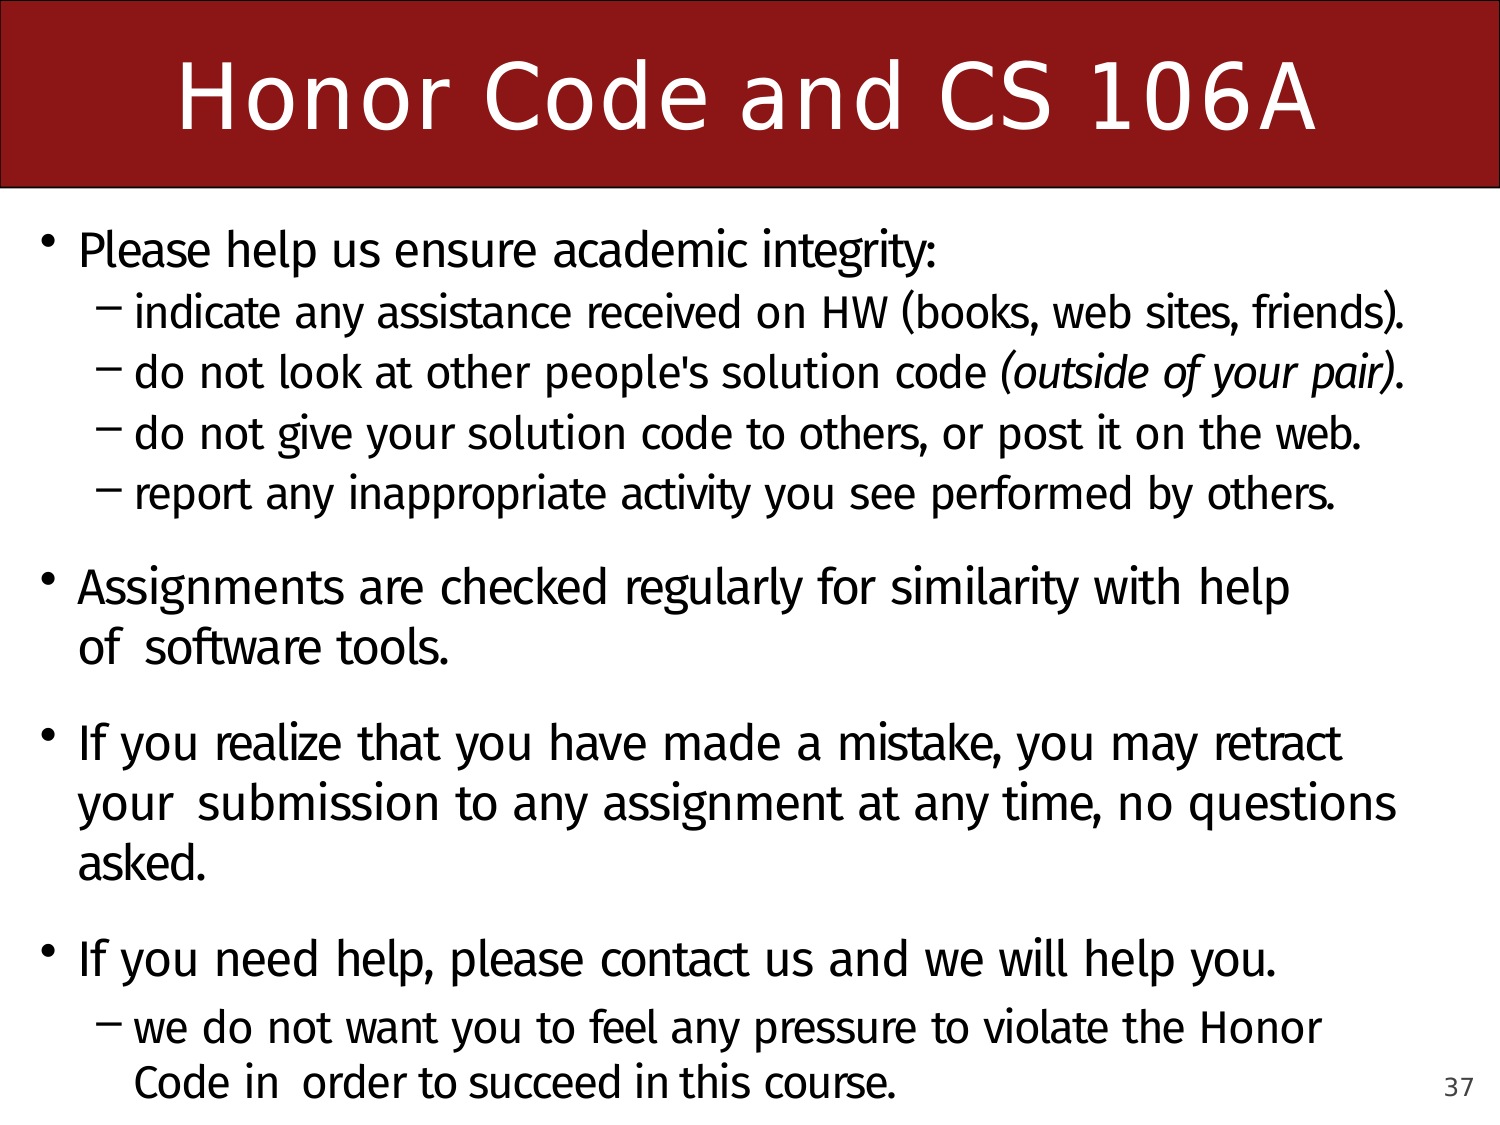

# Honor Code and CS 106A
Please help us ensure academic integrity:
indicate any assistance received on HW (books, web sites, friends).
do not look at other people's solution code (outside of your pair).
do not give your solution code to others, or post it on the web.
report any inappropriate activity you see performed by others.
Assignments are checked regularly for similarity with help of  software tools.
If you realize that you have made a mistake, you may retract your  submission to any assignment at any time, no questions asked.
If you need help, please contact us and we will help you.
we do not want you to feel any pressure to violate the Honor Code in  order to succeed in this course.
37